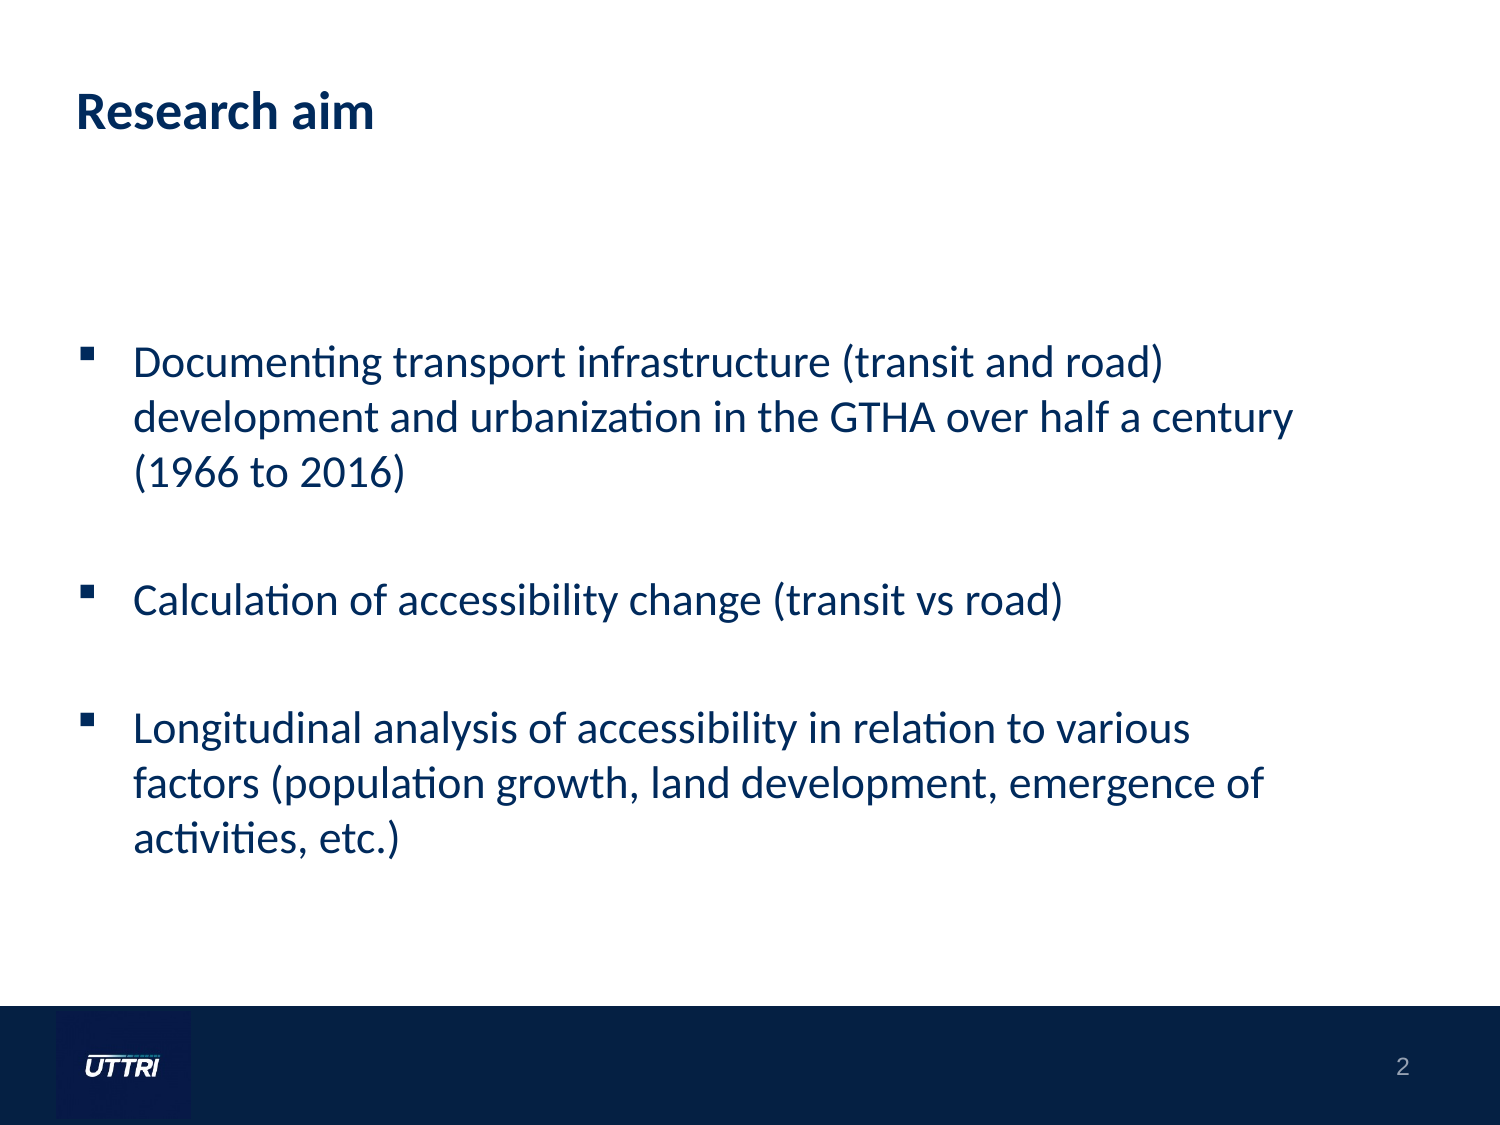

Documenting transport infrastructure (transit and road) development and urbanization in the GTHA over half a century (1966 to 2016)

Calculation of accessibility change (transit vs road)

Longitudinal analysis of accessibility in relation to various factors (population growth, land development, emergence of activities, etc.)

Research aim

2